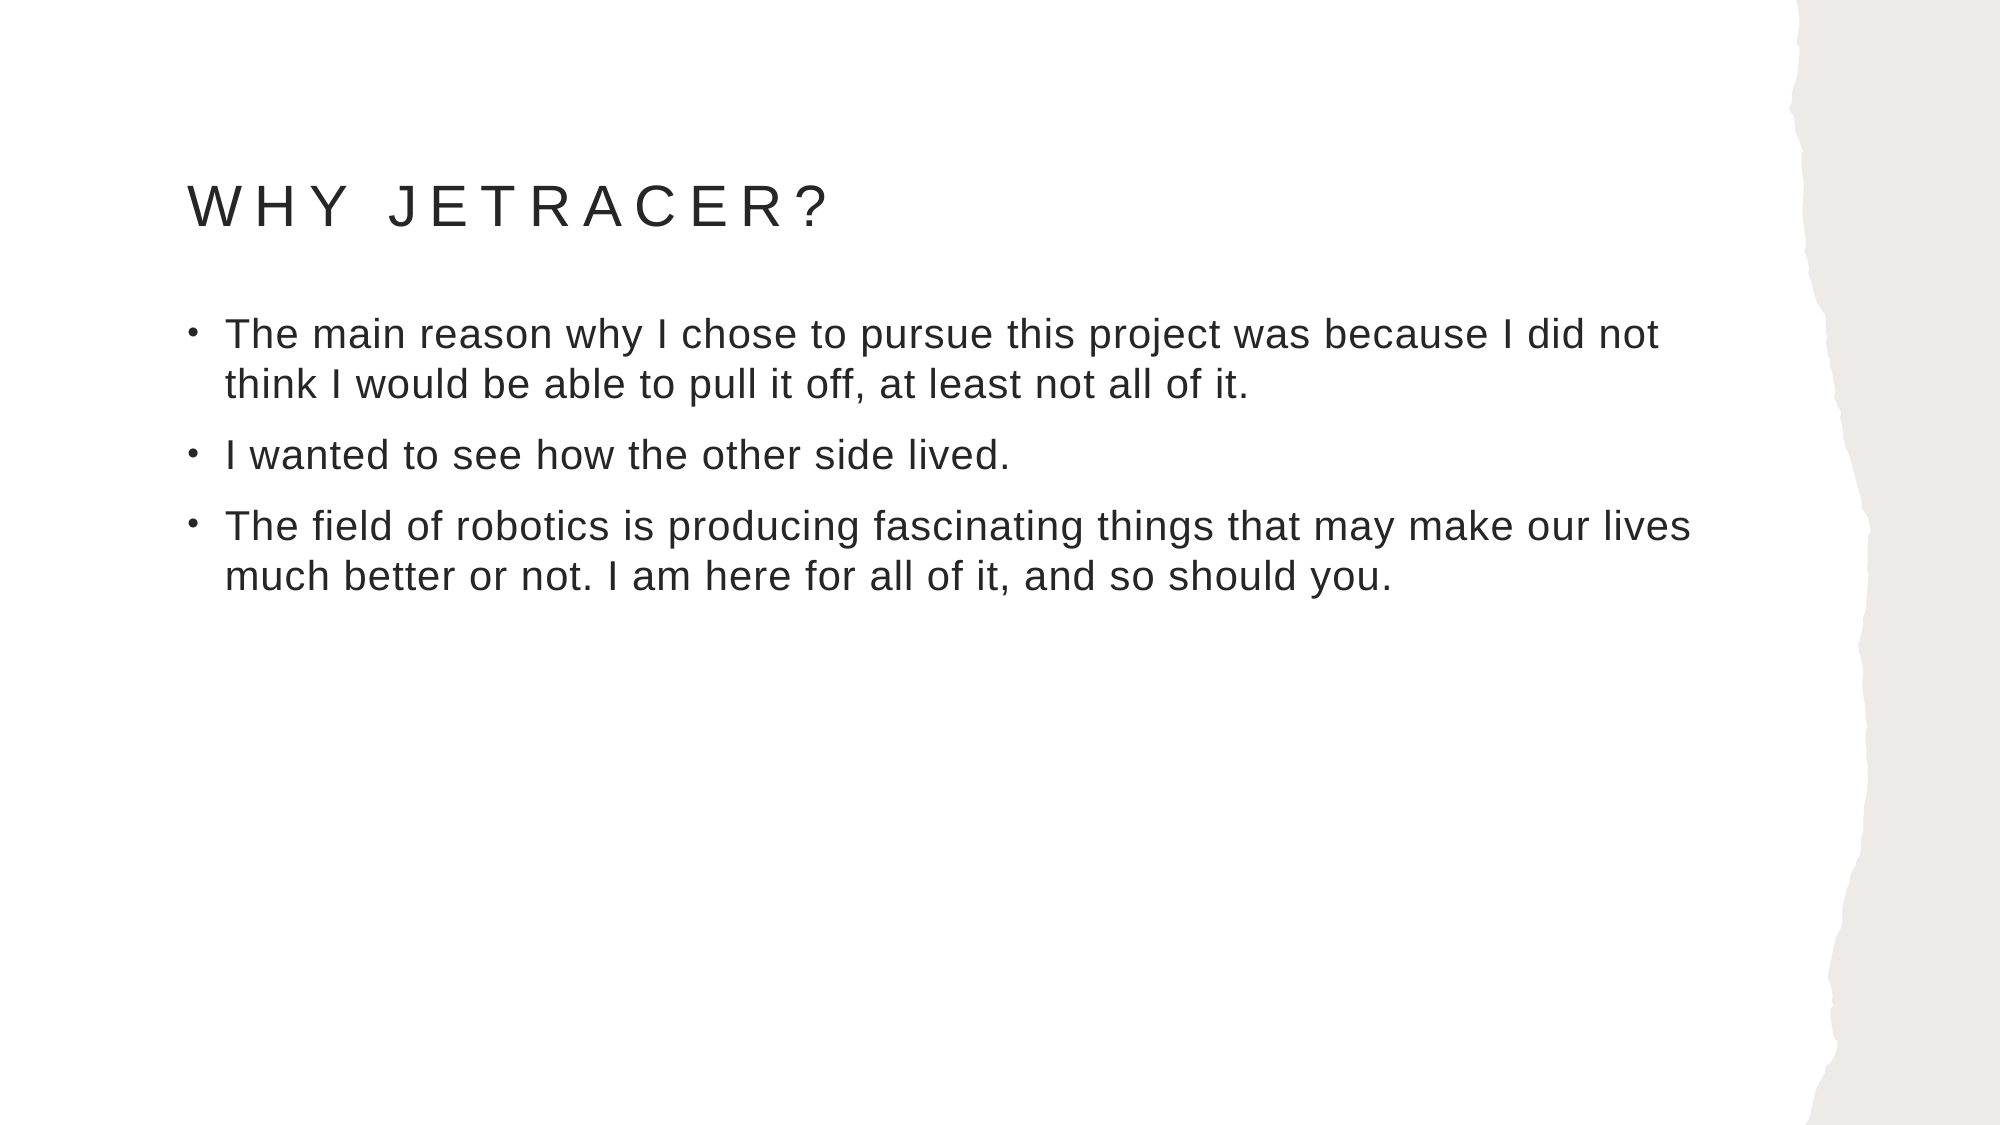

# Why JetRacer?
The main reason why I chose to pursue this project was because I did not think I would be able to pull it off, at least not all of it.
I wanted to see how the other side lived.
The field of robotics is producing fascinating things that may make our lives much better or not. I am here for all of it, and so should you.